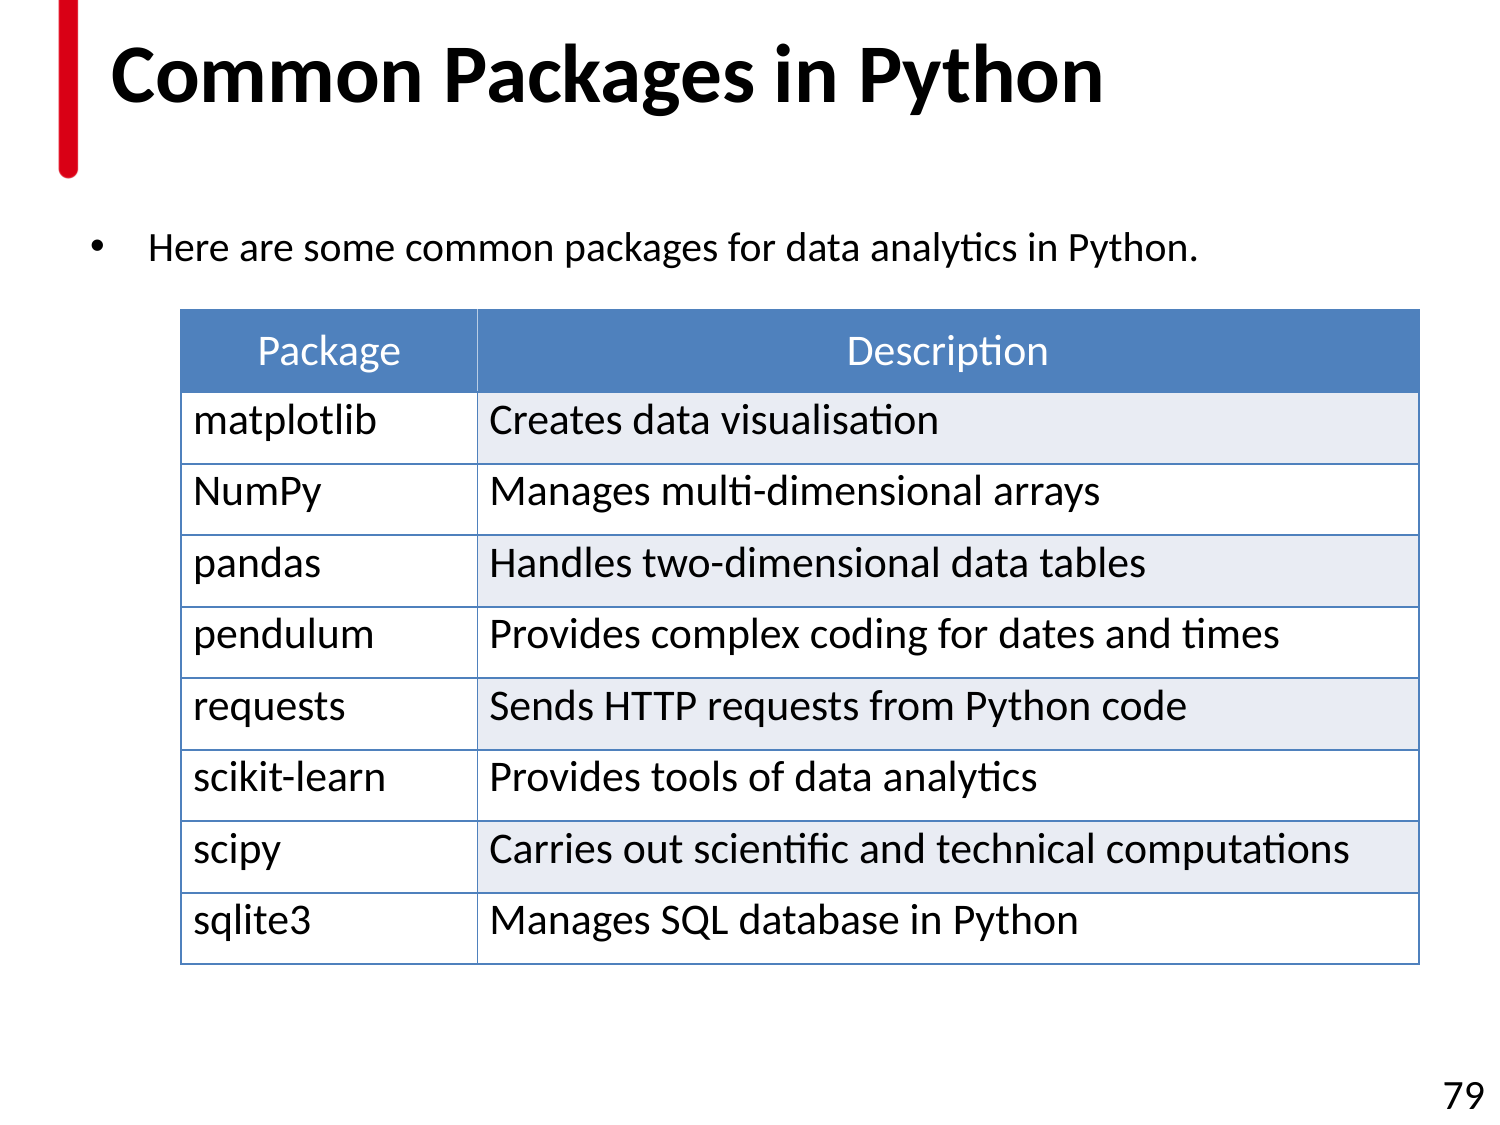

# Common Packages in Python
Here are some common packages for data analytics in Python.

| Package | Description |
| --- | --- |
| matplotlib | Creates data visualisation |
| NumPy | Manages multi-dimensional arrays |
| pandas | Handles two-dimensional data tables |
| pendulum | Provides complex coding for dates and times |
| requests | Sends HTTP requests from Python code |
| scikit-learn | Provides tools of data analytics |
| scipy | Carries out scientific and technical computations |
| sqlite3 | Manages SQL database in Python |